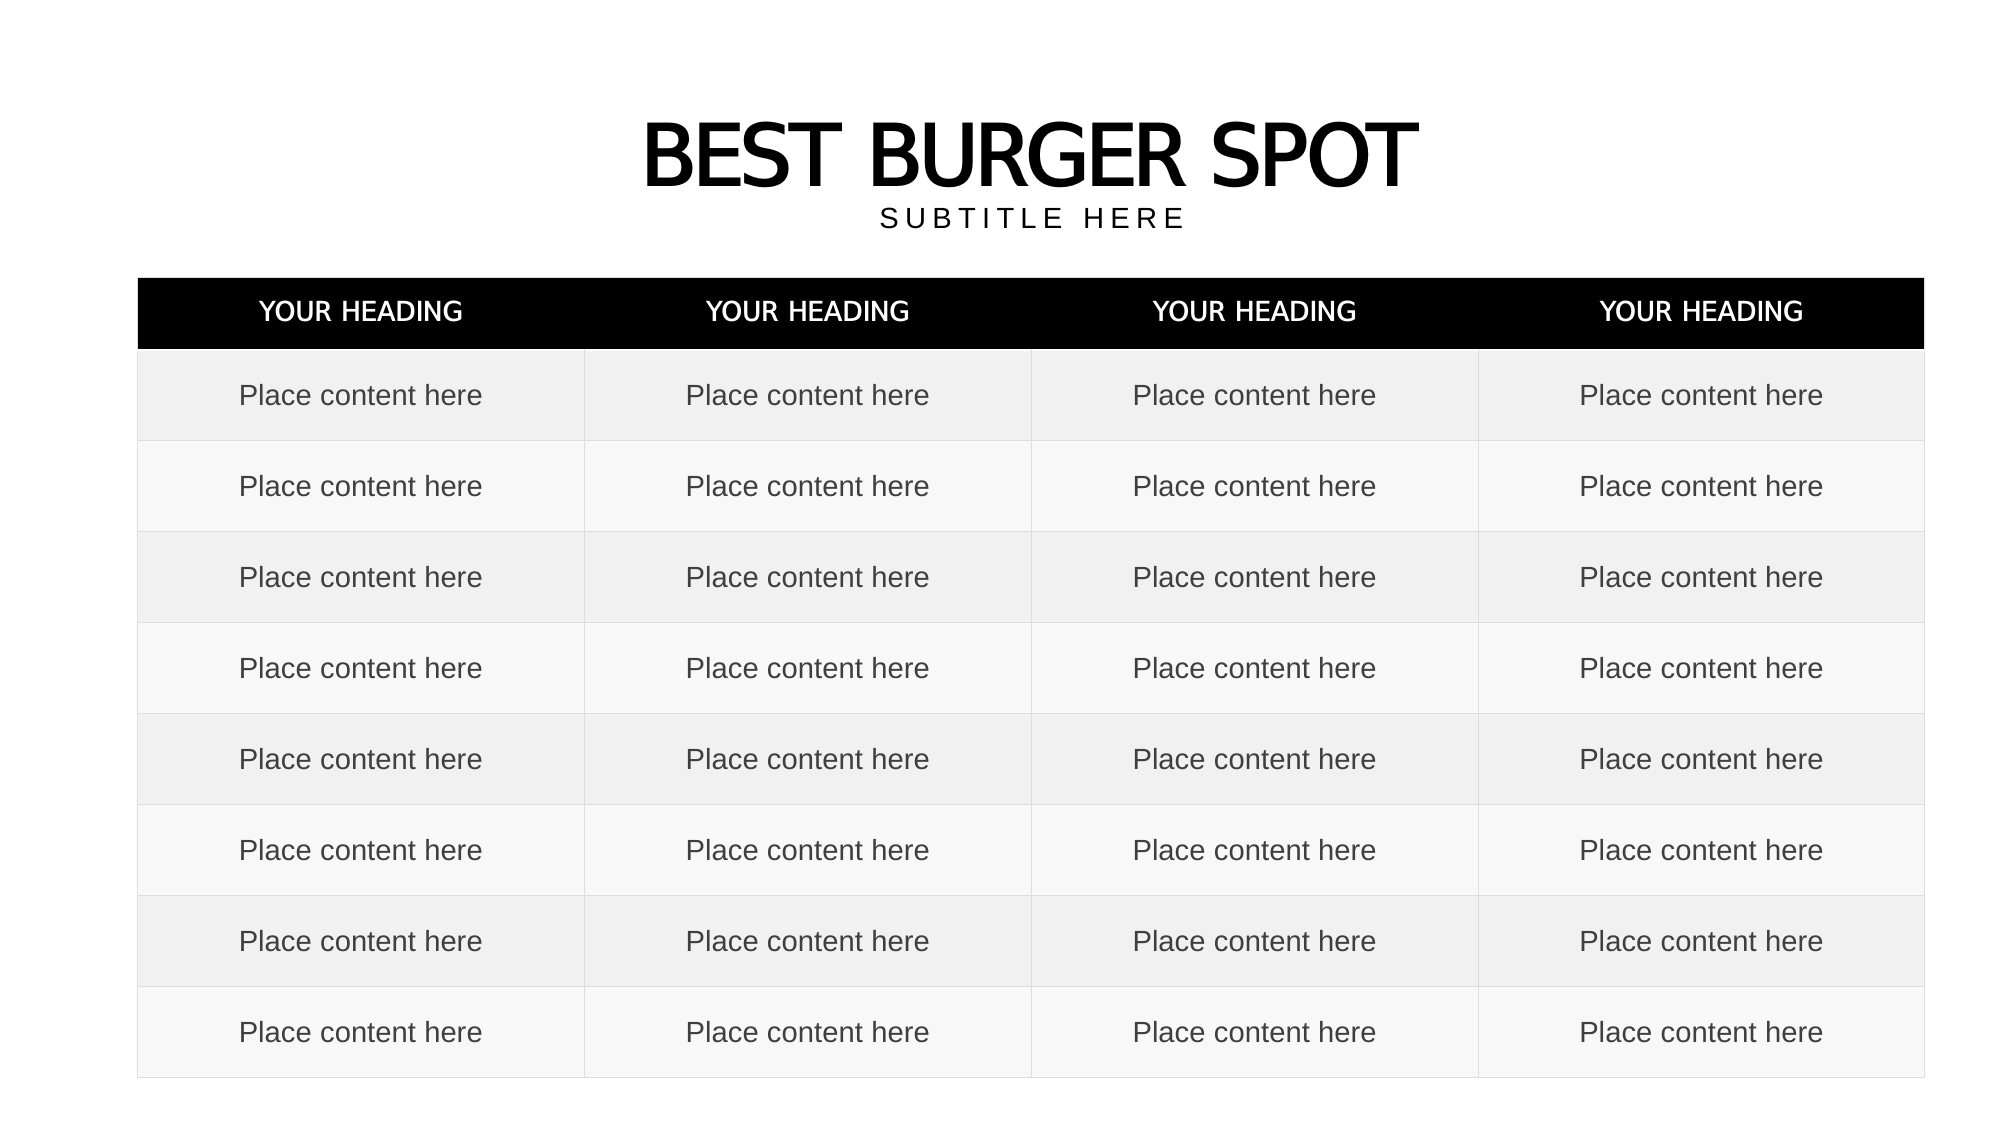

# BEST BURGER SPOT
SUBTITLE HERE
| YOUR HEADING | YOUR HEADING | YOUR HEADING | YOUR HEADING |
| --- | --- | --- | --- |
| Place content here | Place content here | Place content here | Place content here |
| Place content here | Place content here | Place content here | Place content here |
| Place content here | Place content here | Place content here | Place content here |
| Place content here | Place content here | Place content here | Place content here |
| Place content here | Place content here | Place content here | Place content here |
| Place content here | Place content here | Place content here | Place content here |
| Place content here | Place content here | Place content here | Place content here |
| Place content here | Place content here | Place content here | Place content here |